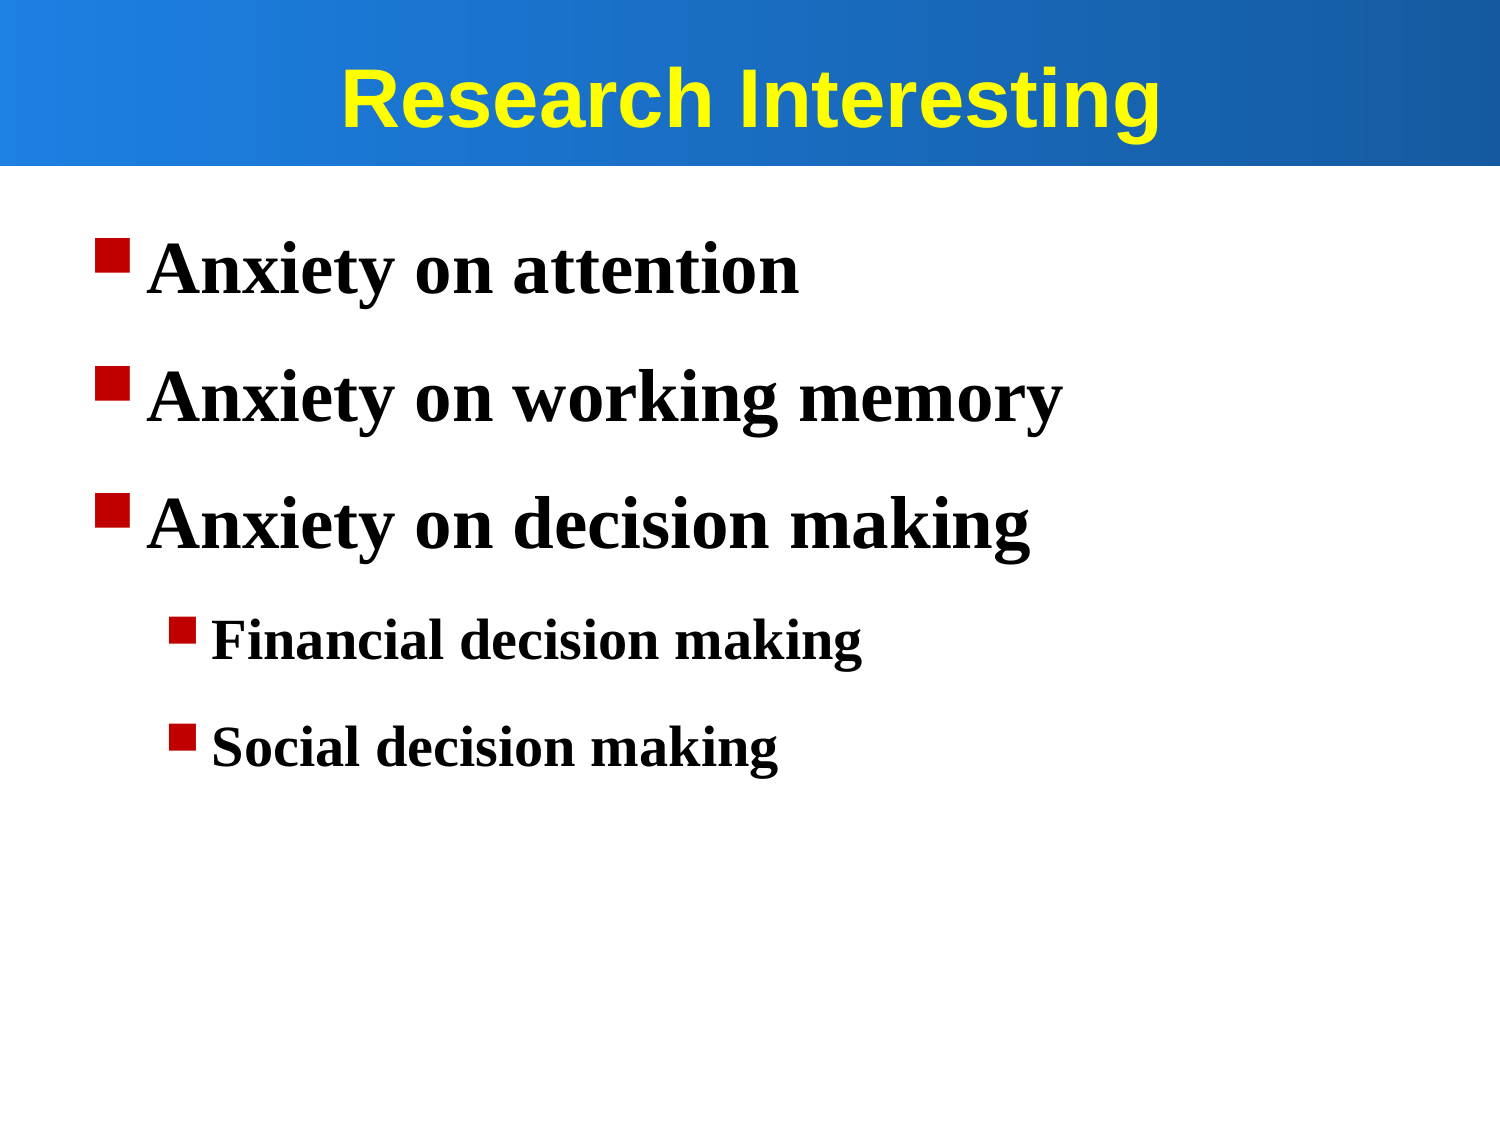

# Research Interesting
Anxiety on attention
Anxiety on working memory
Anxiety on decision making
Financial decision making
Social decision making